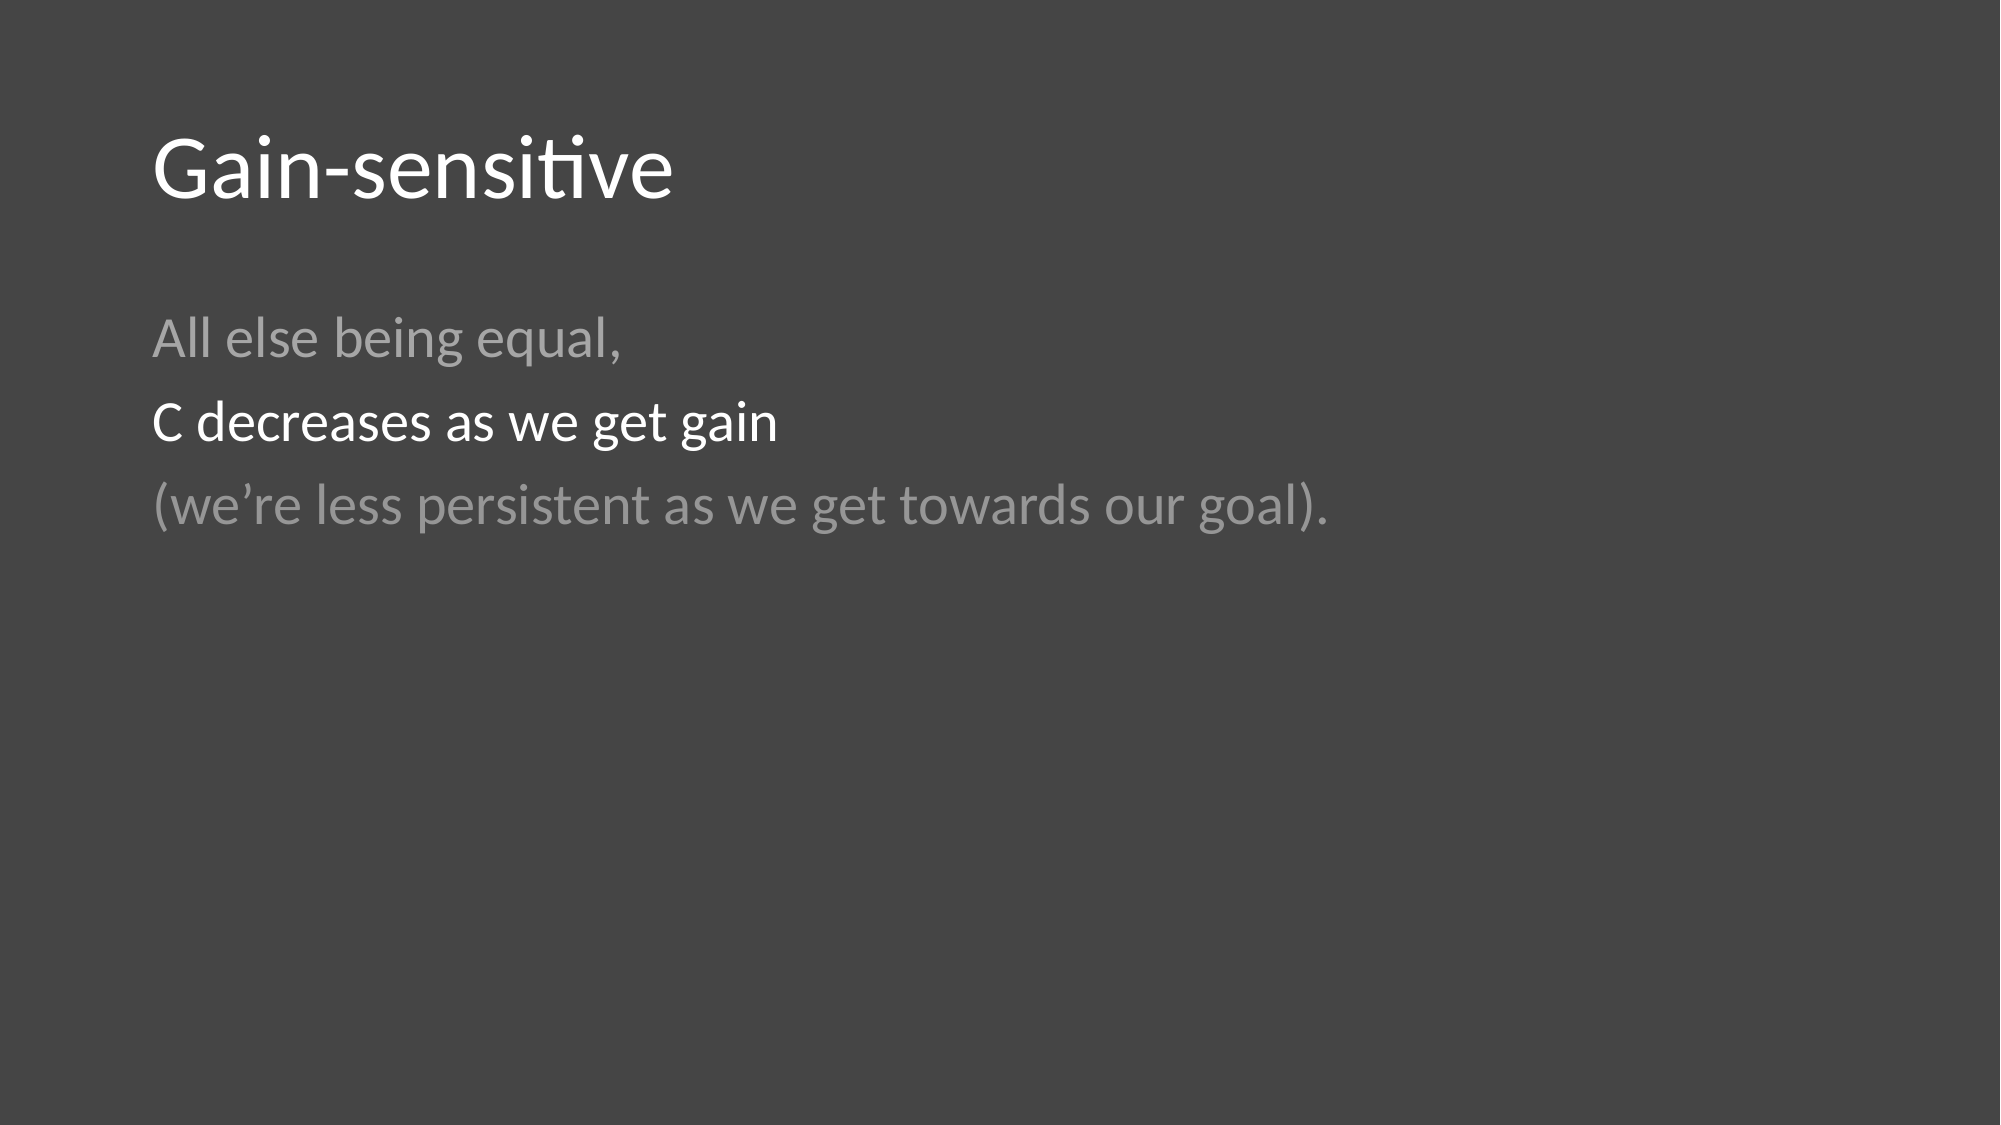

# Gain-sensitive
All else being equal,
C decreases as we get gain
(we’re less persistent as we get towards our goal).